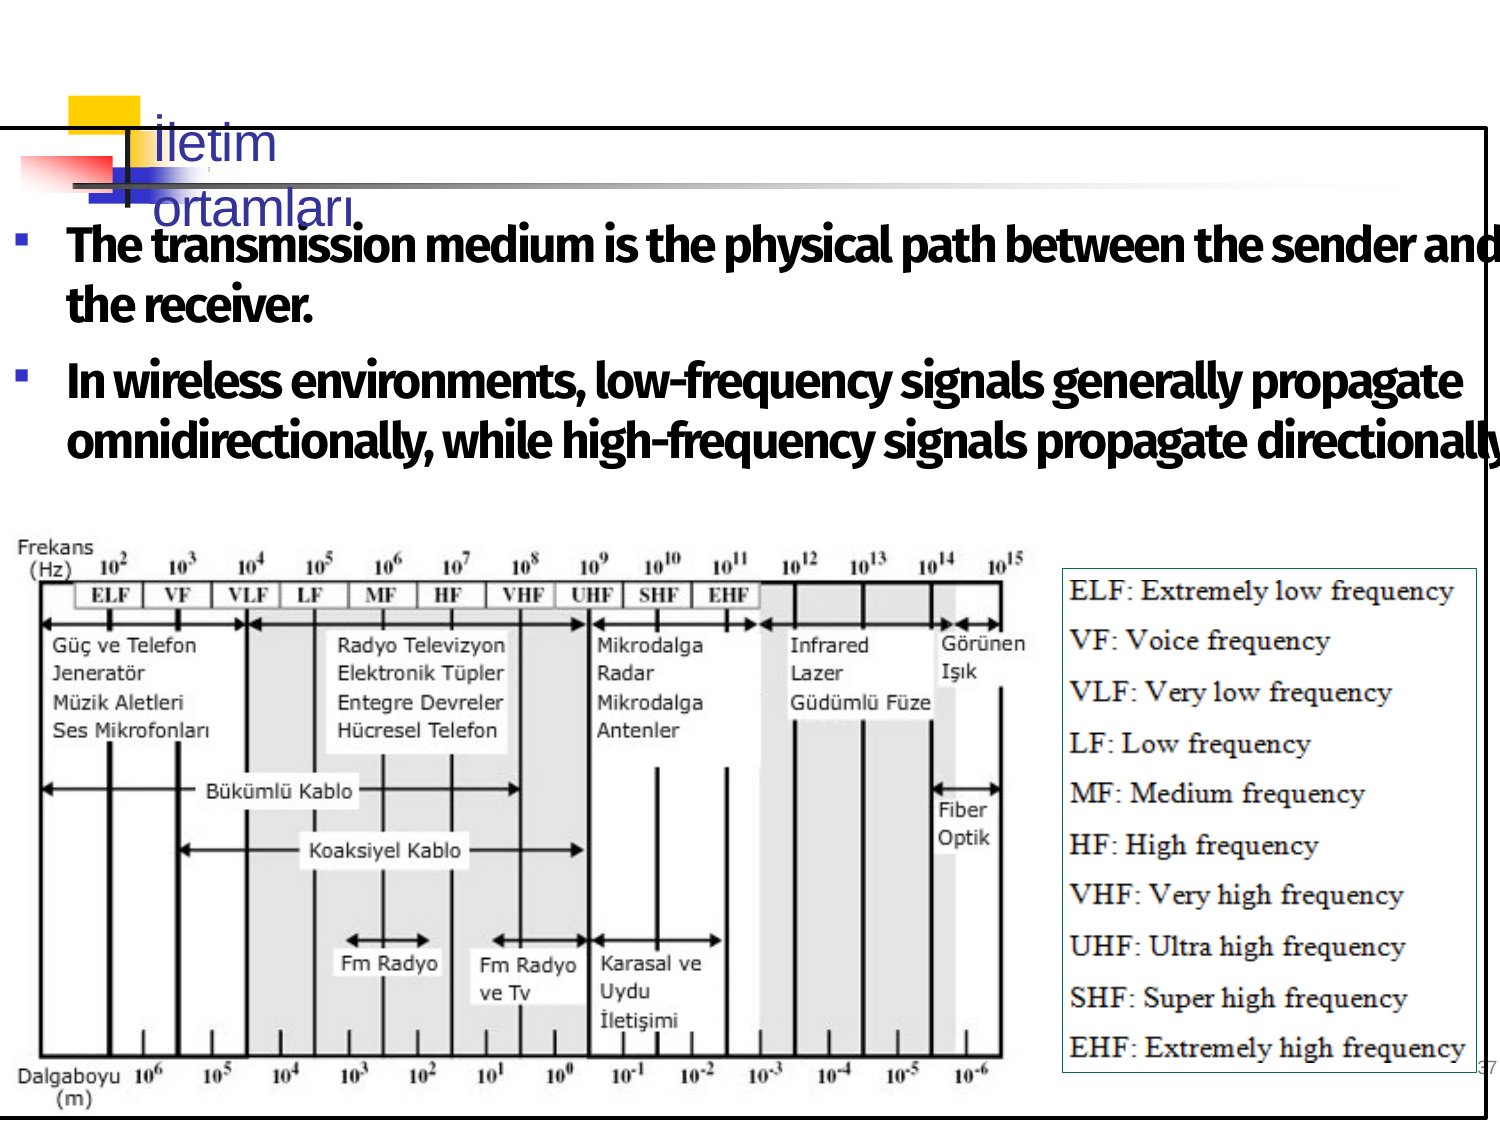

# İletim ortamları

The transmission medium is the physical path between the sender and the receiver.
In wireless environments, low-frequency signals generally propagate omnidirectionally, while high-frequency signals propagate directionally.
37